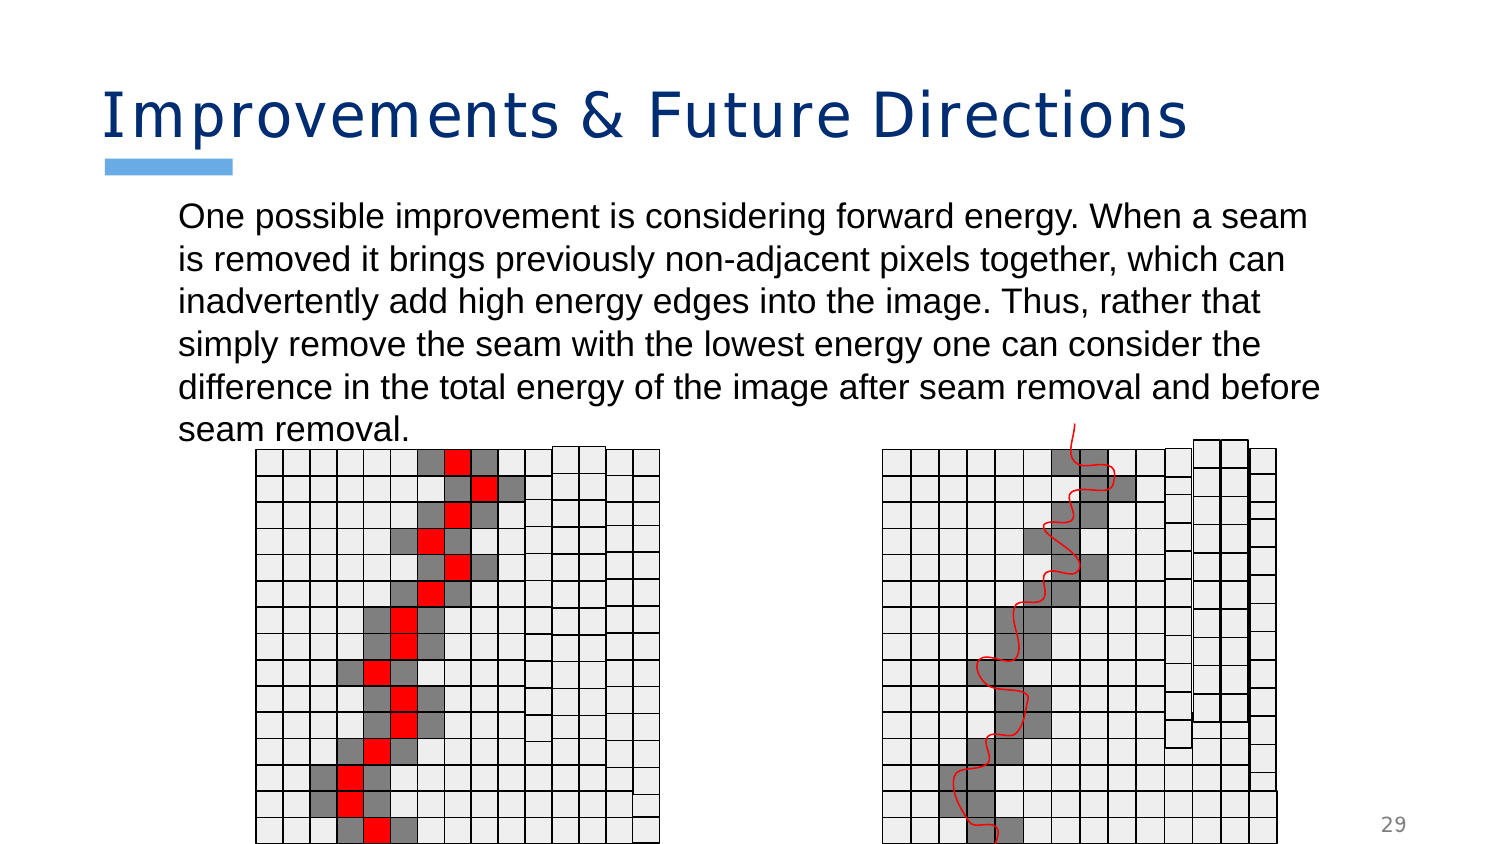

# Improvements & Future Directions
One possible improvement is considering forward energy. When a seam is removed it brings previously non-adjacent pixels together, which can inadvertently add high energy edges into the image. Thus, rather that simply remove the seam with the lowest energy one can consider the difference in the total energy of the image after seam removal and before seam removal.